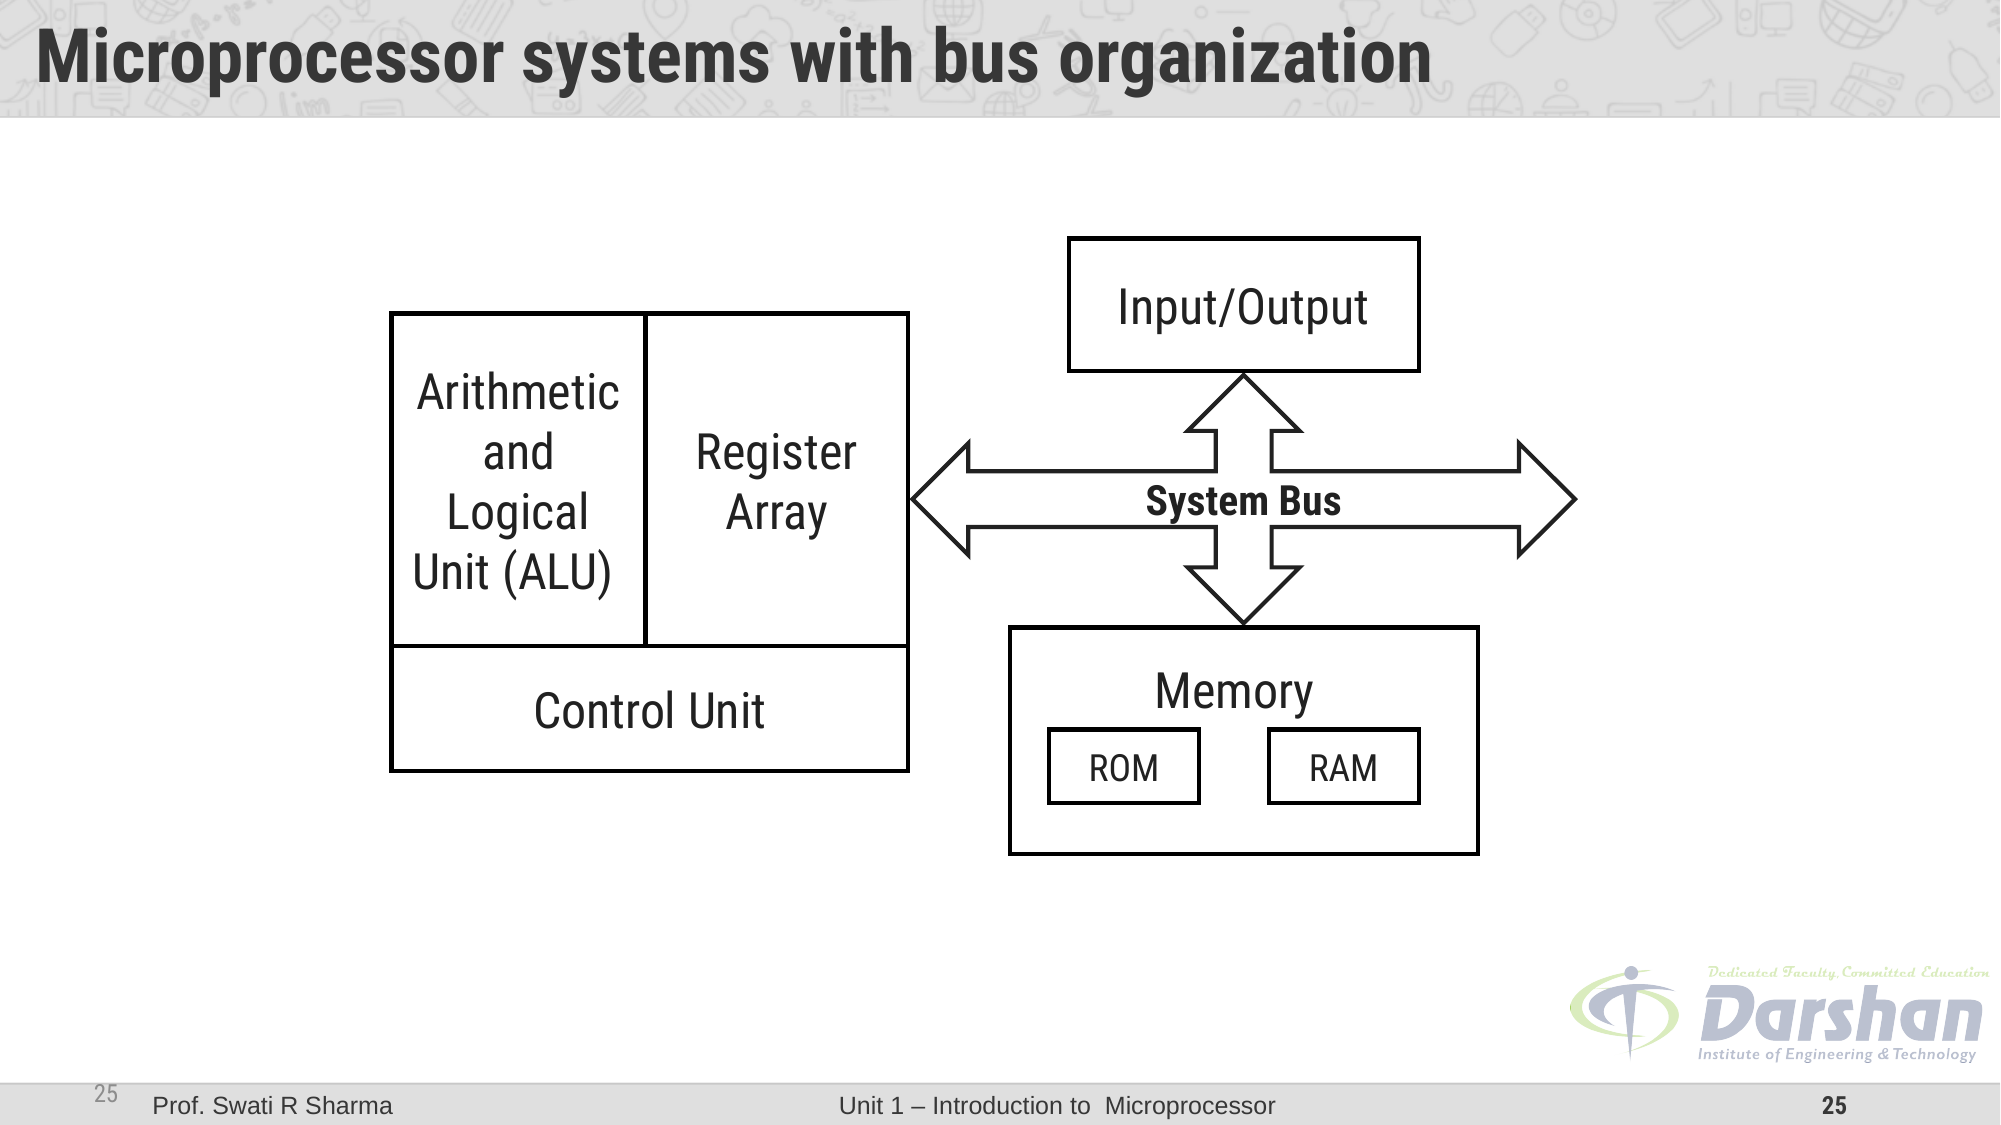

# Microprocessor systems with bus organization
Input/Output
Register Array
Arithmetic and Logical Unit (ALU)
Control Unit
System Bus

Memory
RAM
ROM
25